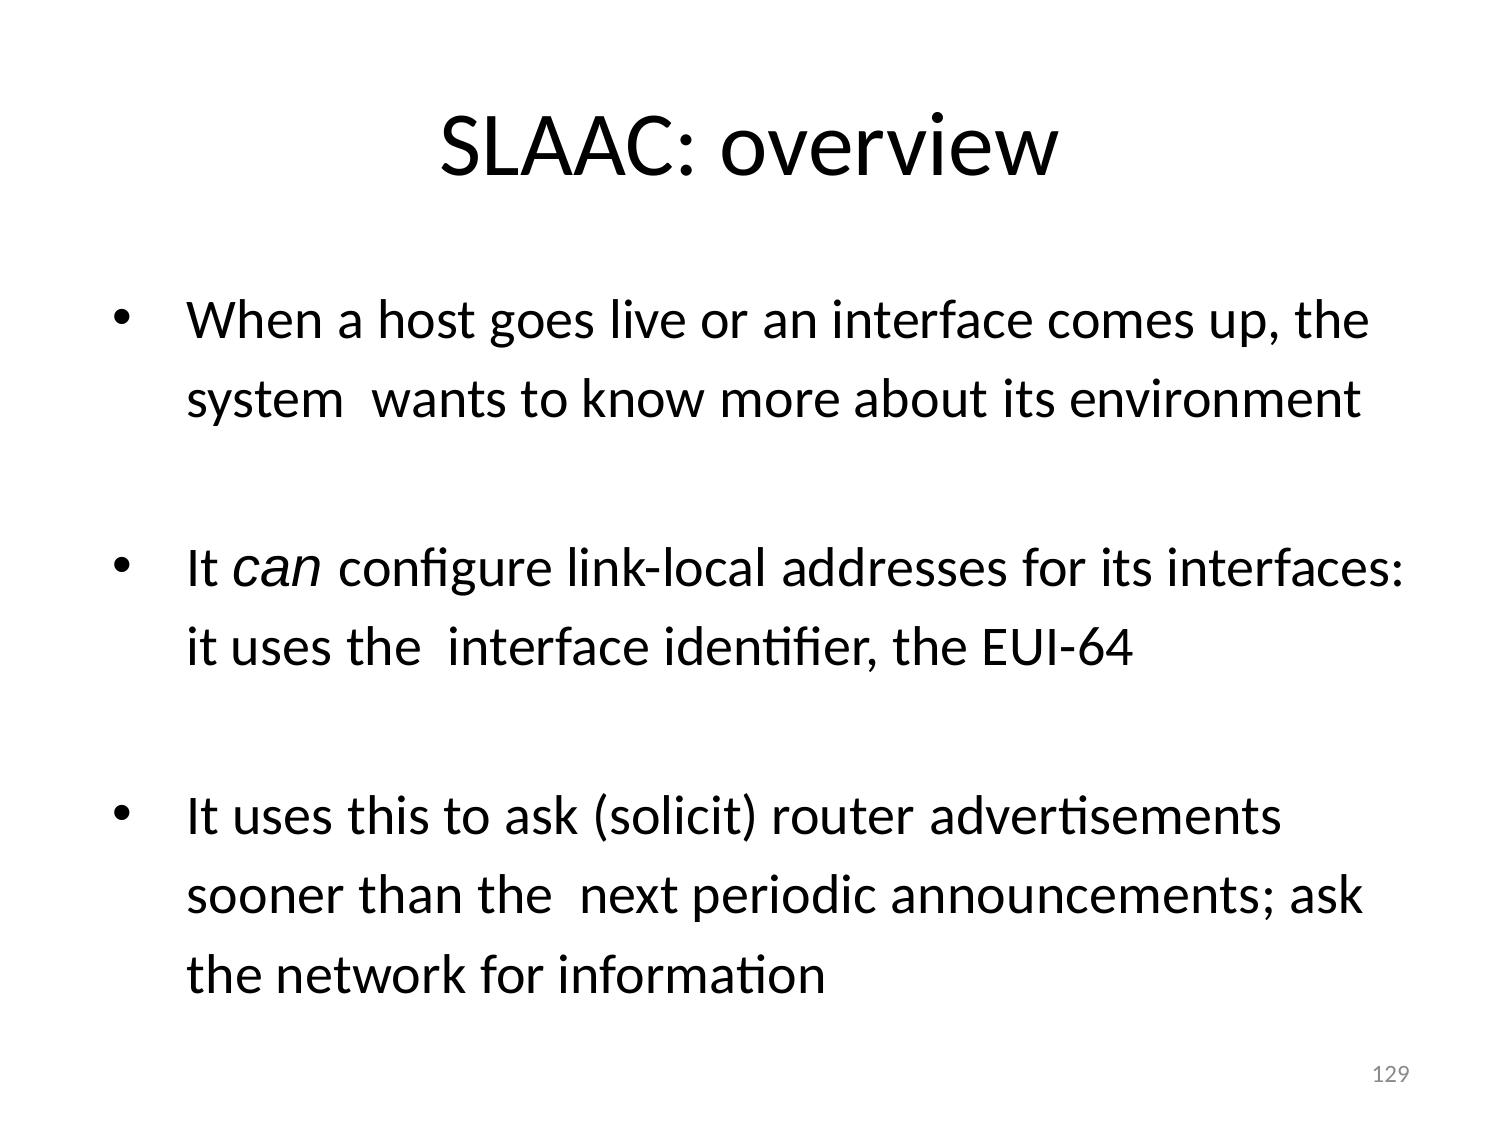

# SLAAC: overview
When a host goes live or an interface comes up, the system  wants to know more about its environment

It can configure link-local addresses for its interfaces: it uses the  interface identifier, the EUI-64

It uses this to ask (solicit) router advertisements sooner than the  next periodic announcements; ask the network for information
129